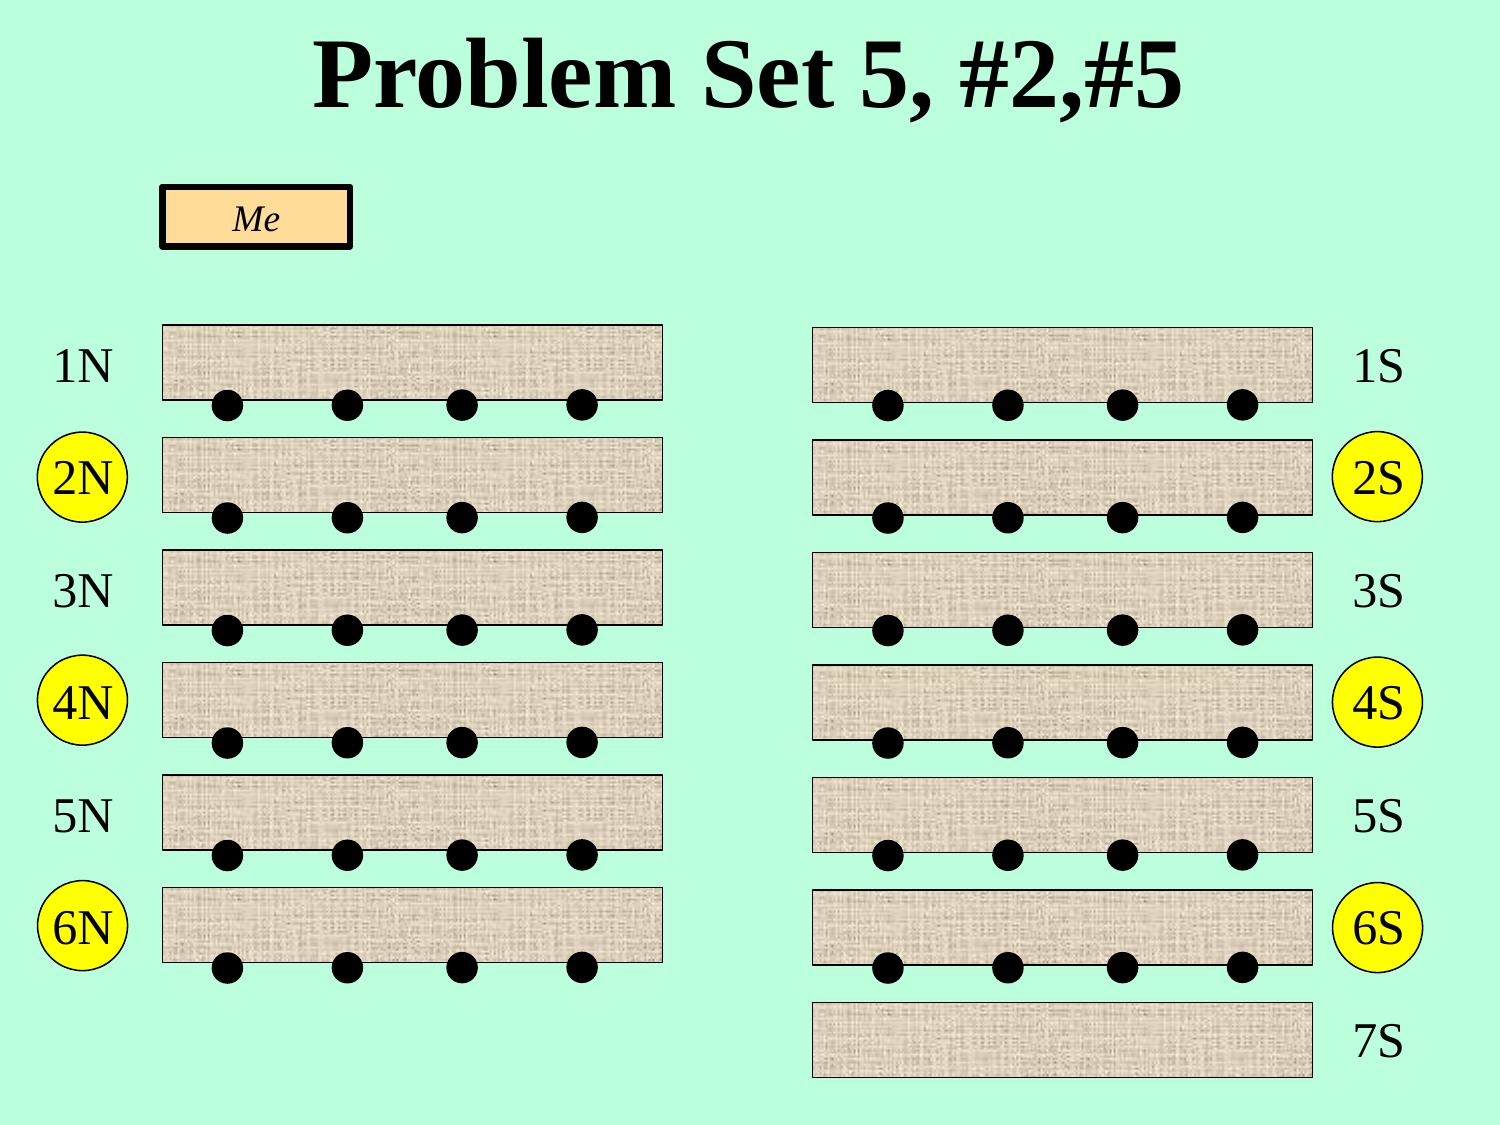

Problem Set 5, #2,#5
Me
1N

1S

2N

2S

3N

3S

4N

4S

5N

5S

6N

6S

7S